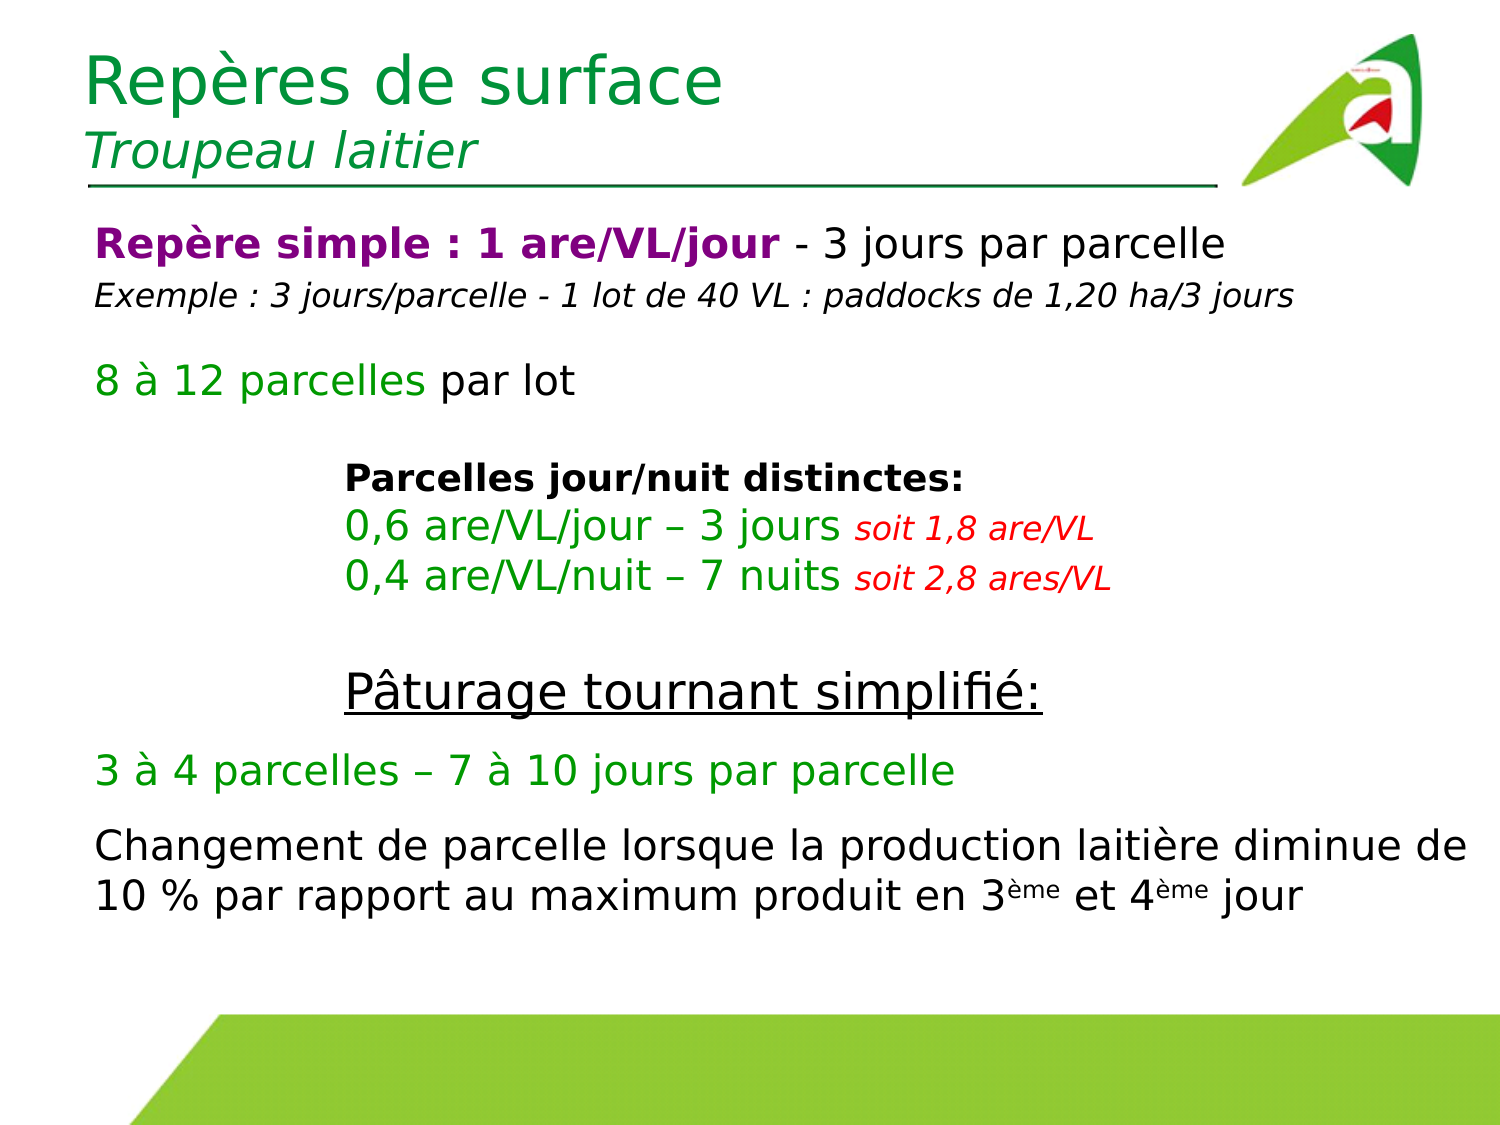

Repères de surface
Troupeau laitier

Repère simple : 1 are/VL/jour - 3 jours par parcelle

Exemple : 3 jours/parcelle - 1 lot de 40 VL : paddocks de 1,20 ha/3 jours

8 à 12 parcelles par lot

Parcelles jour/nuit distinctes:
0,6 are/VL/jour – 3 jours soit 1,8 are/VL
0,4 are/VL/nuit – 7 nuits soit 2,8 ares/VL

Pâturage tournant simplifié:

3 à 4 parcelles – 7 à 10 jours par parcelle

Changement de parcelle lorsque la production laitière diminue de 10 % par rapport au maximum produit en 3ème et 4ème jour